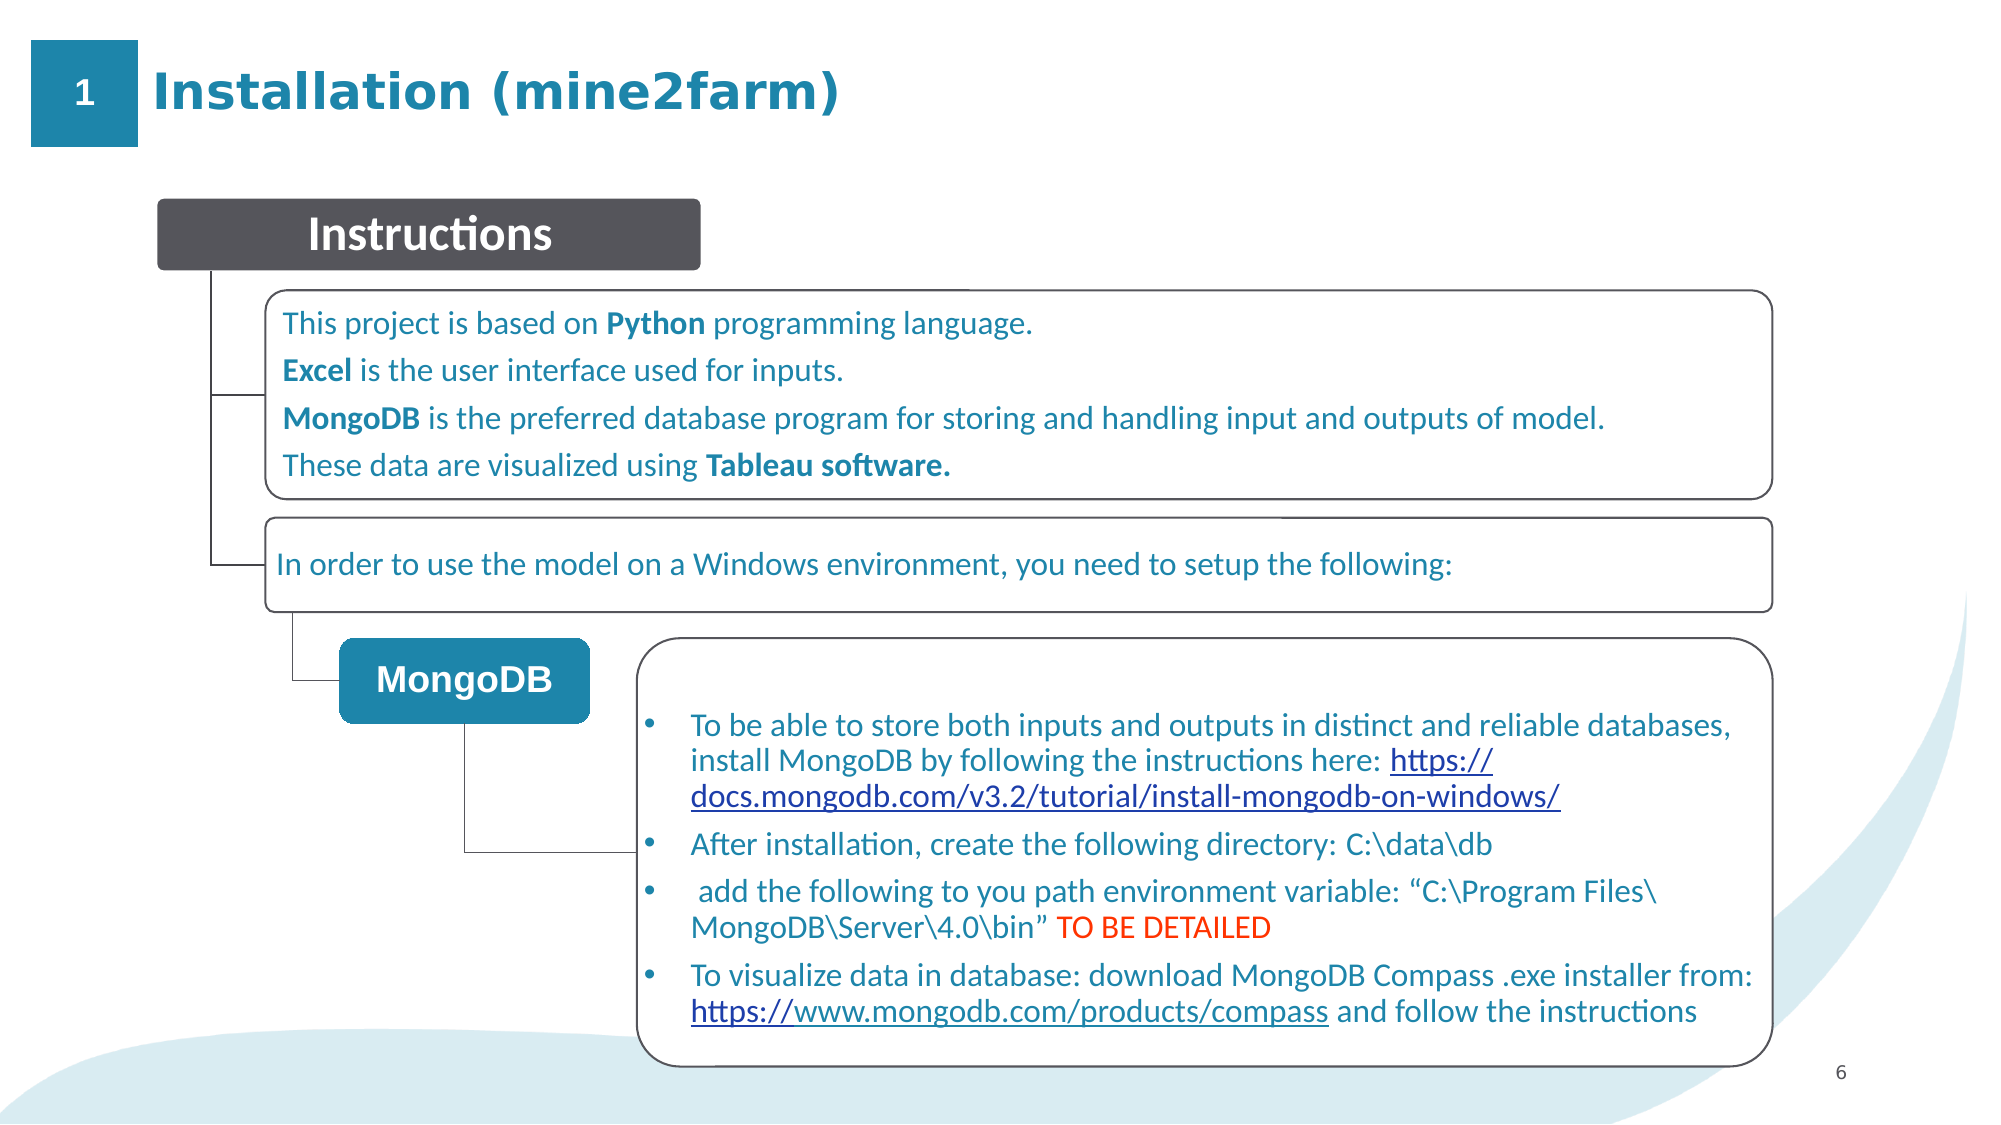

# Installation (mine2farm)
1
Instructions
This project is based on Python programming language.
Excel is the user interface used for inputs.
MongoDB is the preferred database program for storing and handling input and outputs of model.
These data are visualized using Tableau software.
In order to use the model on a Windows environment, you need to setup the following:
MongoDB

To be able to store both inputs and outputs in distinct and reliable databases, install MongoDB by following the instructions here: https://docs.mongodb.com/v3.2/tutorial/install-mongodb-on-windows/
After installation, create the following directory: C:\data\db
 add the following to you path environment variable: “C:\Program Files\MongoDB\Server\4.0\bin” TO BE DETAILED
To visualize data in database: download MongoDB Compass .exe installer from: https://www.mongodb.com/products/compass and follow the instructions
6